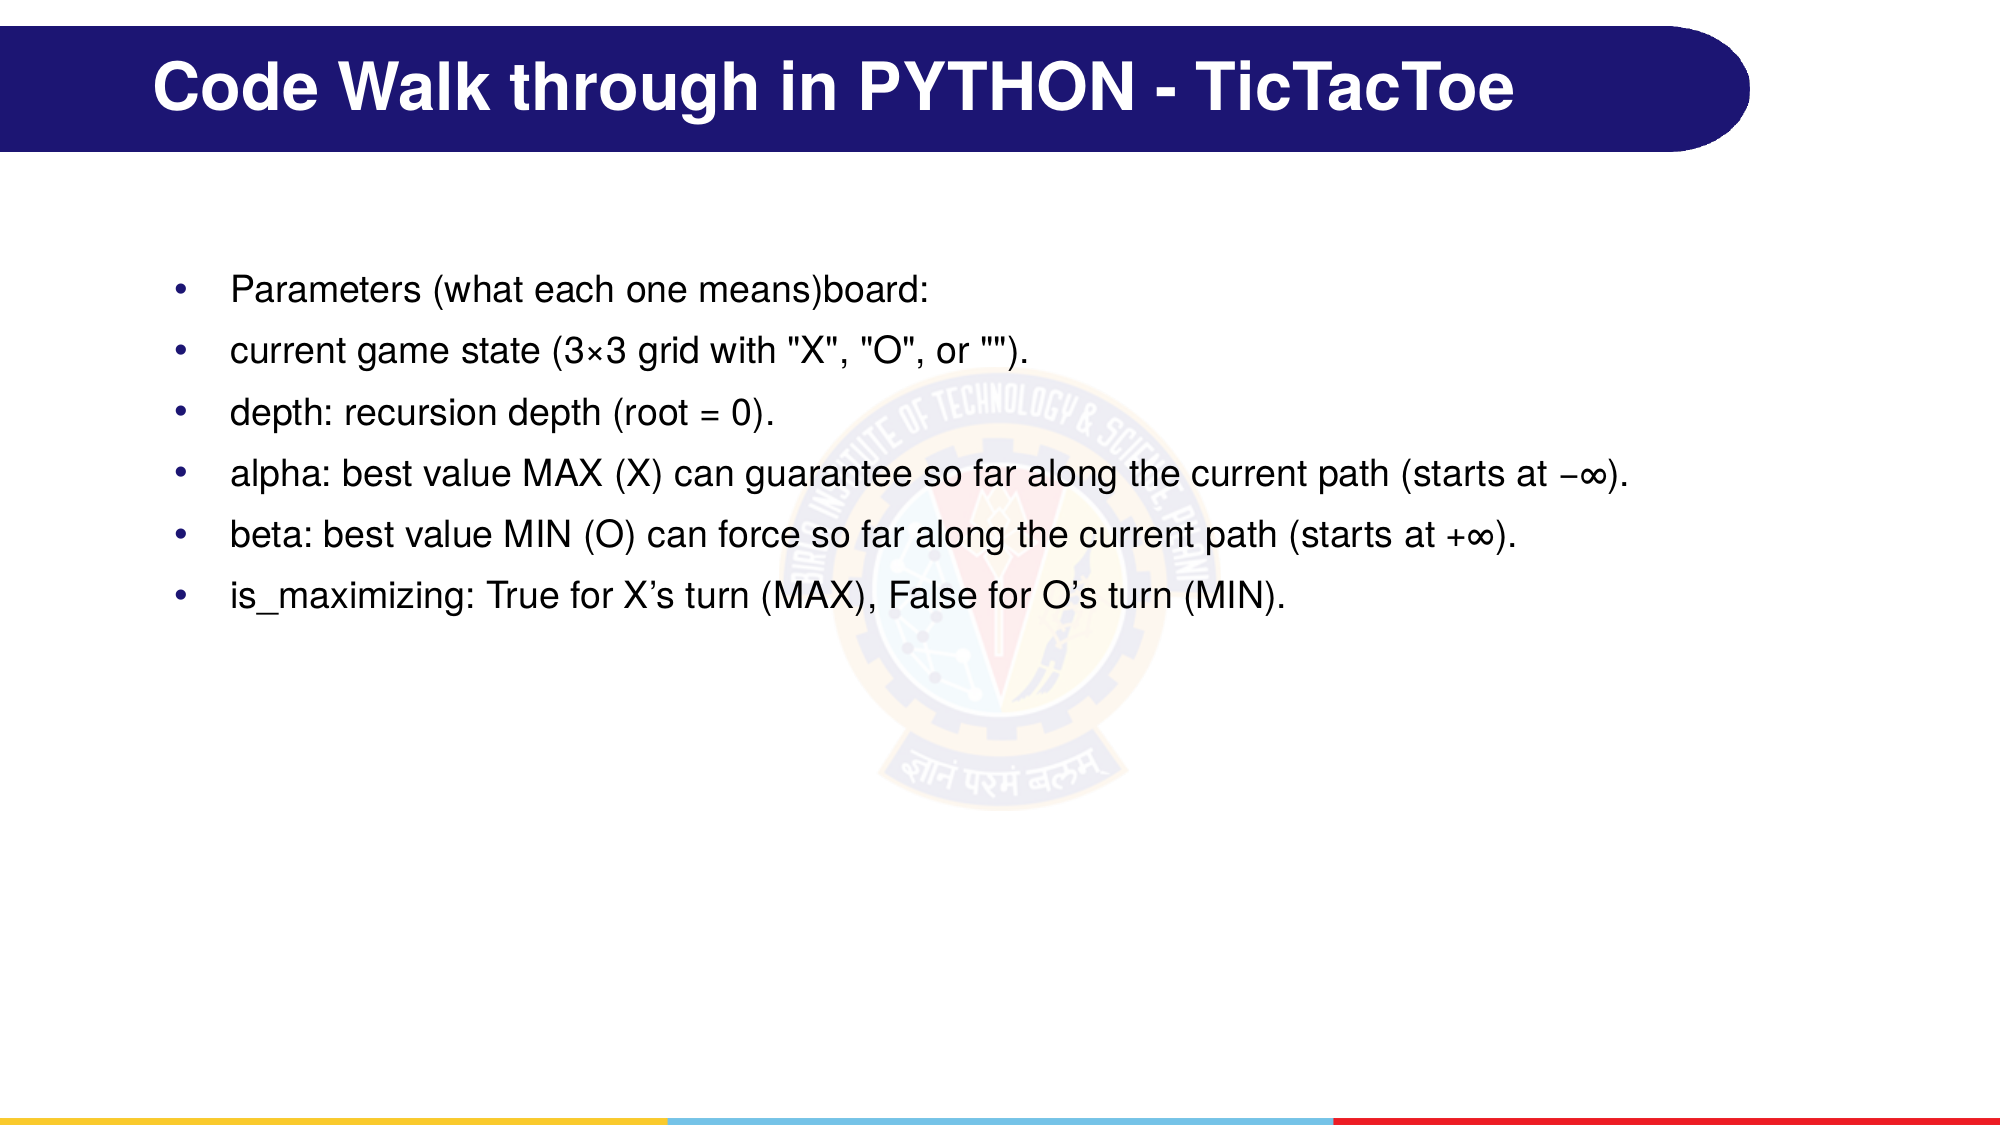

# Code Walk through in PYTHON - TicTacToe
Parameters (what each one means)board:
current game state (3×3 grid with "X", "O", or "").
depth: recursion depth (root = 0).
alpha: best value MAX (X) can guarantee so far along the current path (starts at −∞).
beta: best value MIN (O) can force so far along the current path (starts at +∞).
is_maximizing: True for X’s turn (MAX), False for O’s turn (MIN).